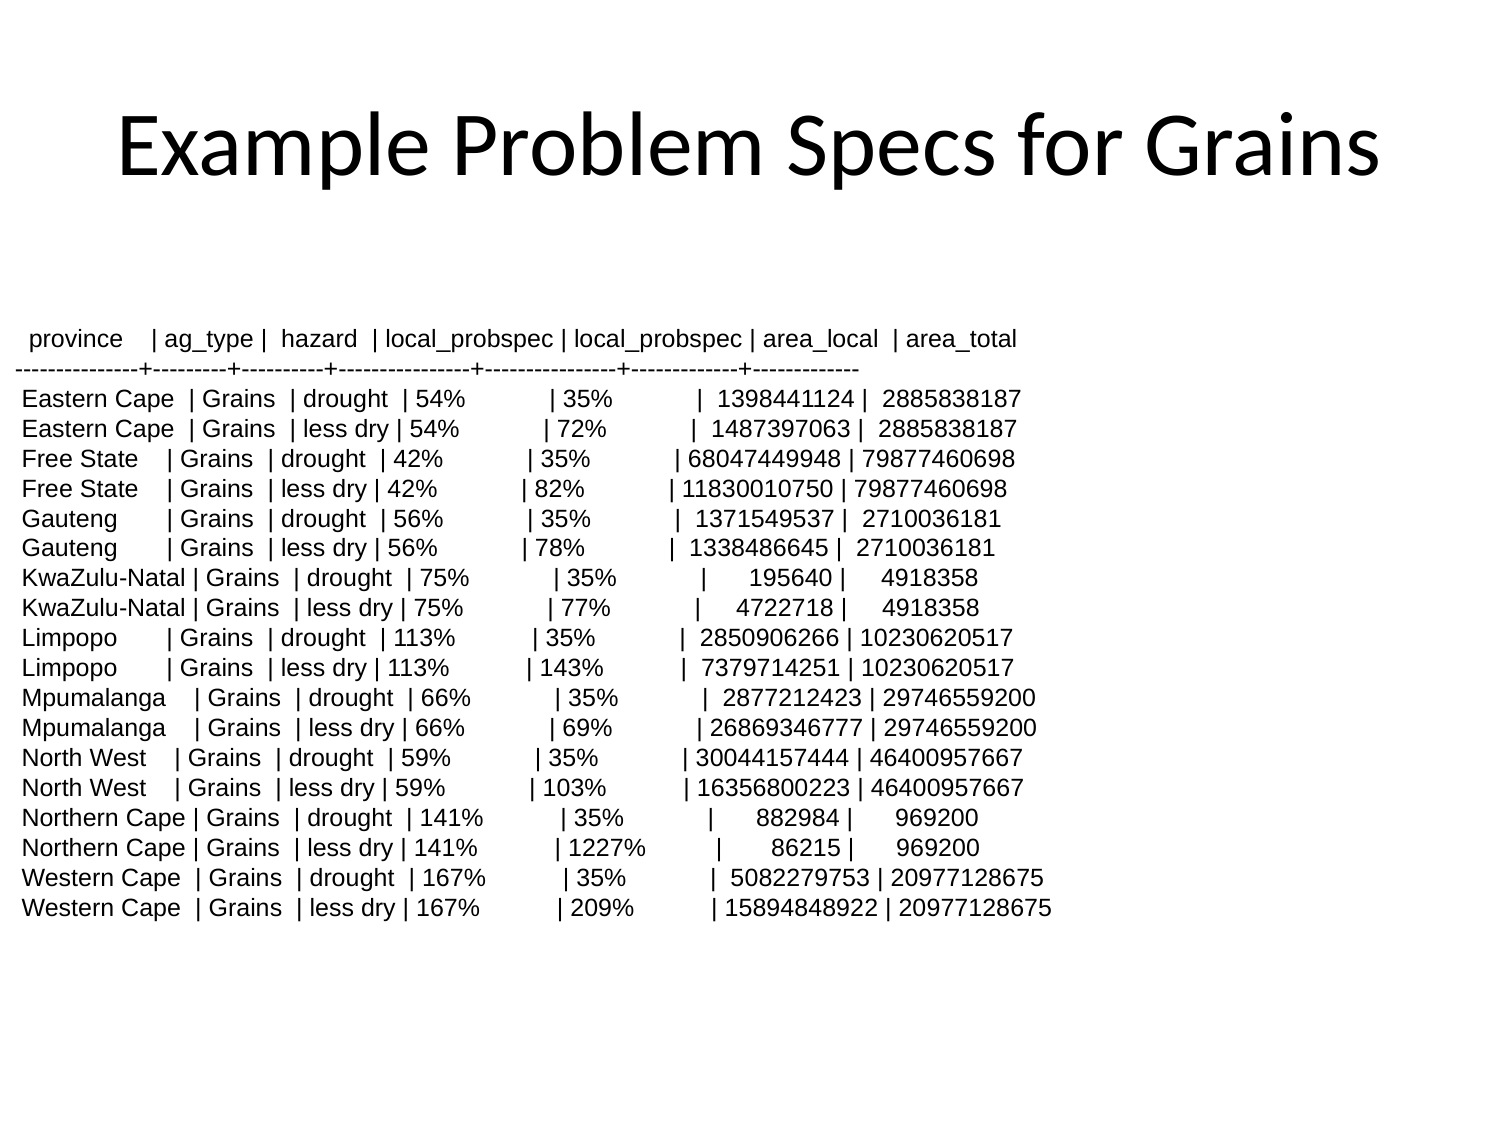

# Example Problem Specs for Grains
  province    | ag_type |  hazard  | local_probspec | local_probspec | area_local  | area_total
---------------+---------+----------+----------------+----------------+-------------+-------------
 Eastern Cape  | Grains  | drought  | 54%            | 35%            |  1398441124 |  2885838187
 Eastern Cape  | Grains  | less dry | 54%            | 72%            |  1487397063 |  2885838187
 Free State    | Grains  | drought  | 42%            | 35%            | 68047449948 | 79877460698
 Free State    | Grains  | less dry | 42%            | 82%            | 11830010750 | 79877460698
 Gauteng       | Grains  | drought  | 56%            | 35%            |  1371549537 |  2710036181
 Gauteng       | Grains  | less dry | 56%            | 78%            |  1338486645 |  2710036181
 KwaZulu-Natal | Grains  | drought  | 75%            | 35%            |      195640 |     4918358
 KwaZulu-Natal | Grains  | less dry | 75%            | 77%            |     4722718 |     4918358
 Limpopo       | Grains  | drought  | 113%           | 35%            |  2850906266 | 10230620517
 Limpopo       | Grains  | less dry | 113%           | 143%           |  7379714251 | 10230620517
 Mpumalanga    | Grains  | drought  | 66%            | 35%            |  2877212423 | 29746559200
 Mpumalanga    | Grains  | less dry | 66%            | 69%            | 26869346777 | 29746559200
 North West    | Grains  | drought  | 59%            | 35%            | 30044157444 | 46400957667
 North West    | Grains  | less dry | 59%            | 103%           | 16356800223 | 46400957667
 Northern Cape | Grains  | drought  | 141%           | 35%            |      882984 |      969200
 Northern Cape | Grains  | less dry | 141%           | 1227%          |       86215 |      969200
 Western Cape  | Grains  | drought  | 167%           | 35%            |  5082279753 | 20977128675
 Western Cape  | Grains  | less dry | 167%           | 209%           | 15894848922 | 20977128675